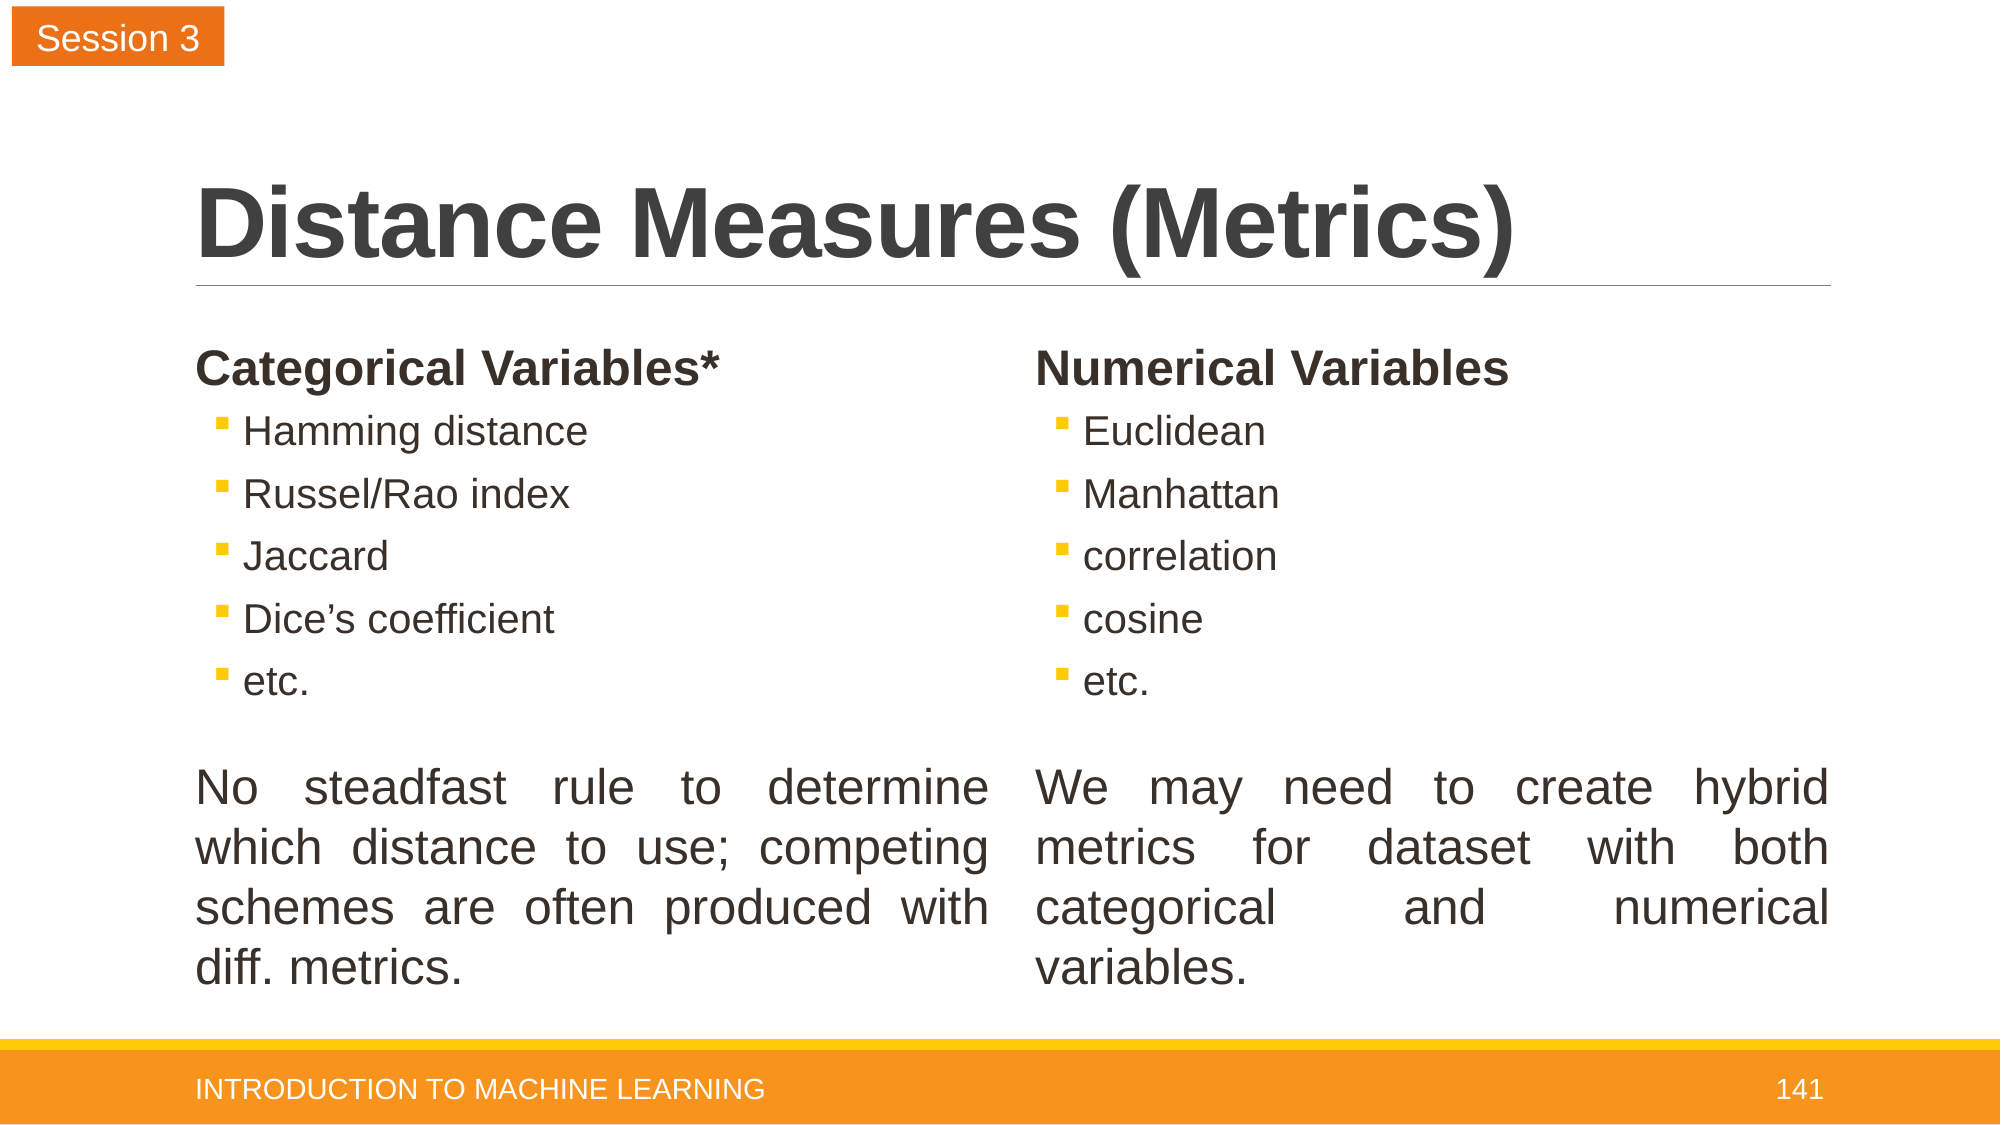

Session 3
# Distance Measures (Metrics)
Numerical Variables
Euclidean
Manhattan
correlation
cosine
etc.
We may need to create hybrid metrics for dataset with both categorical and numerical variables.

Categorical Variables*
Hamming distance
Russel/Rao index
Jaccard
Dice’s coefficient
etc.
No steadfast rule to determine which distance to use; competing schemes are often produced with diff. metrics.
INTRODUCTION TO MACHINE LEARNING
141